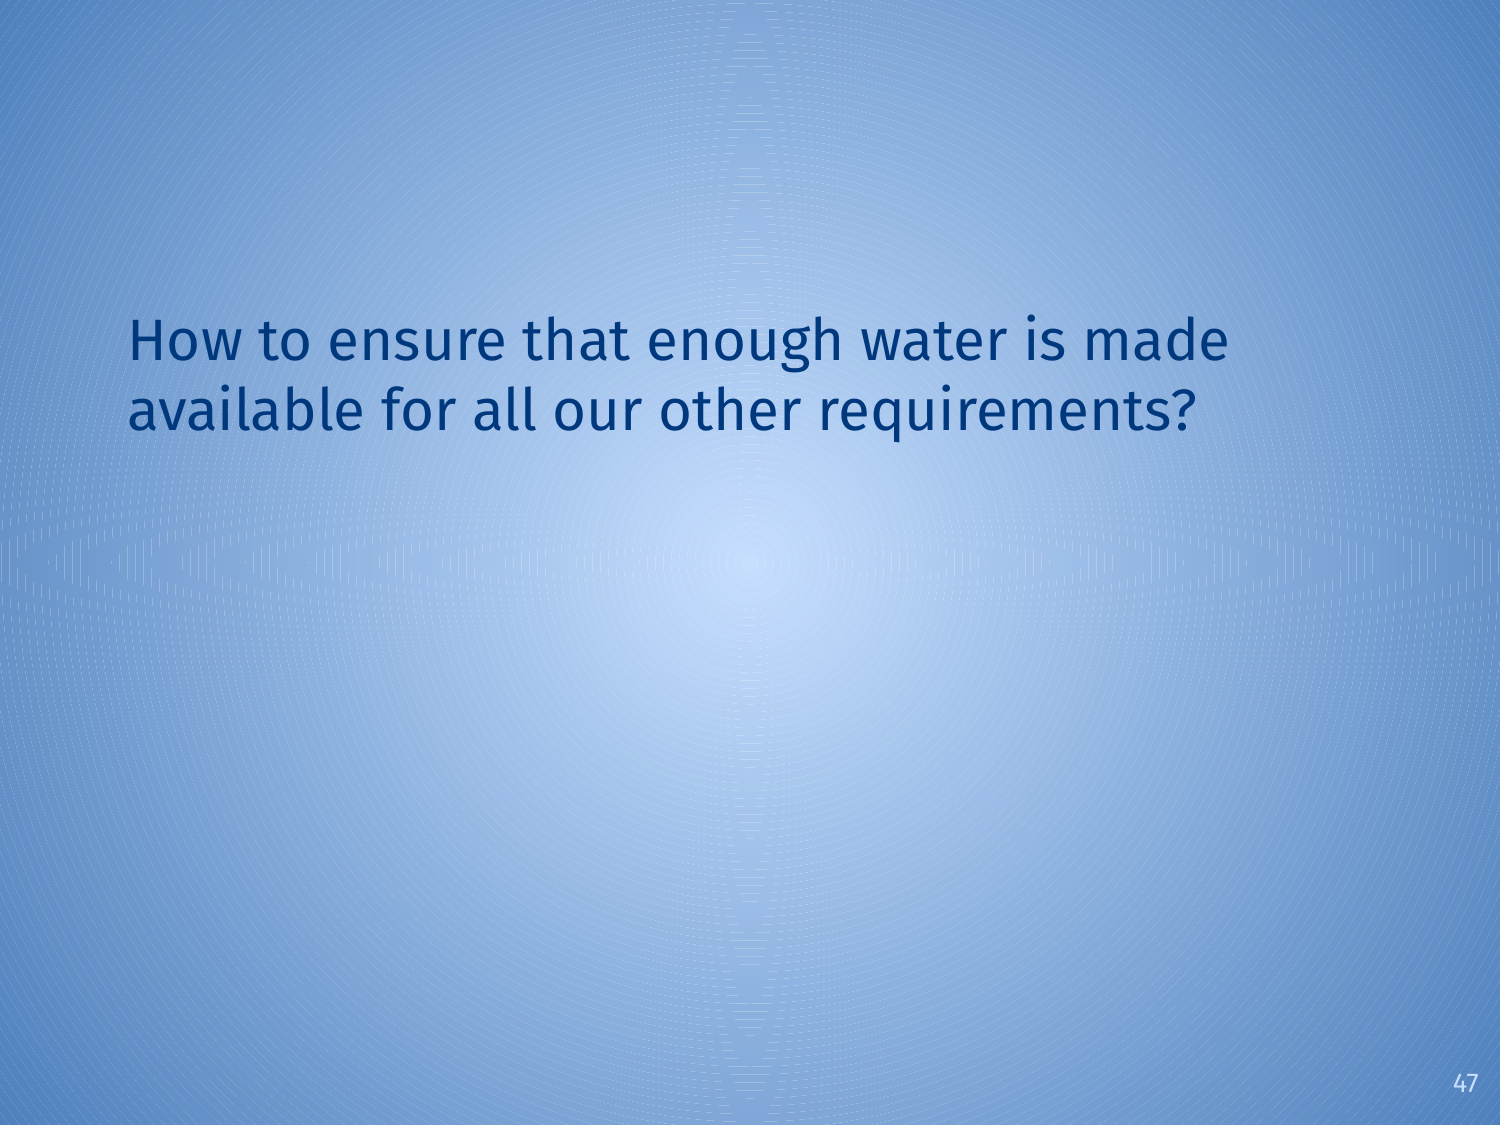

How to ensure that enough water is made available for all our other requirements?

47